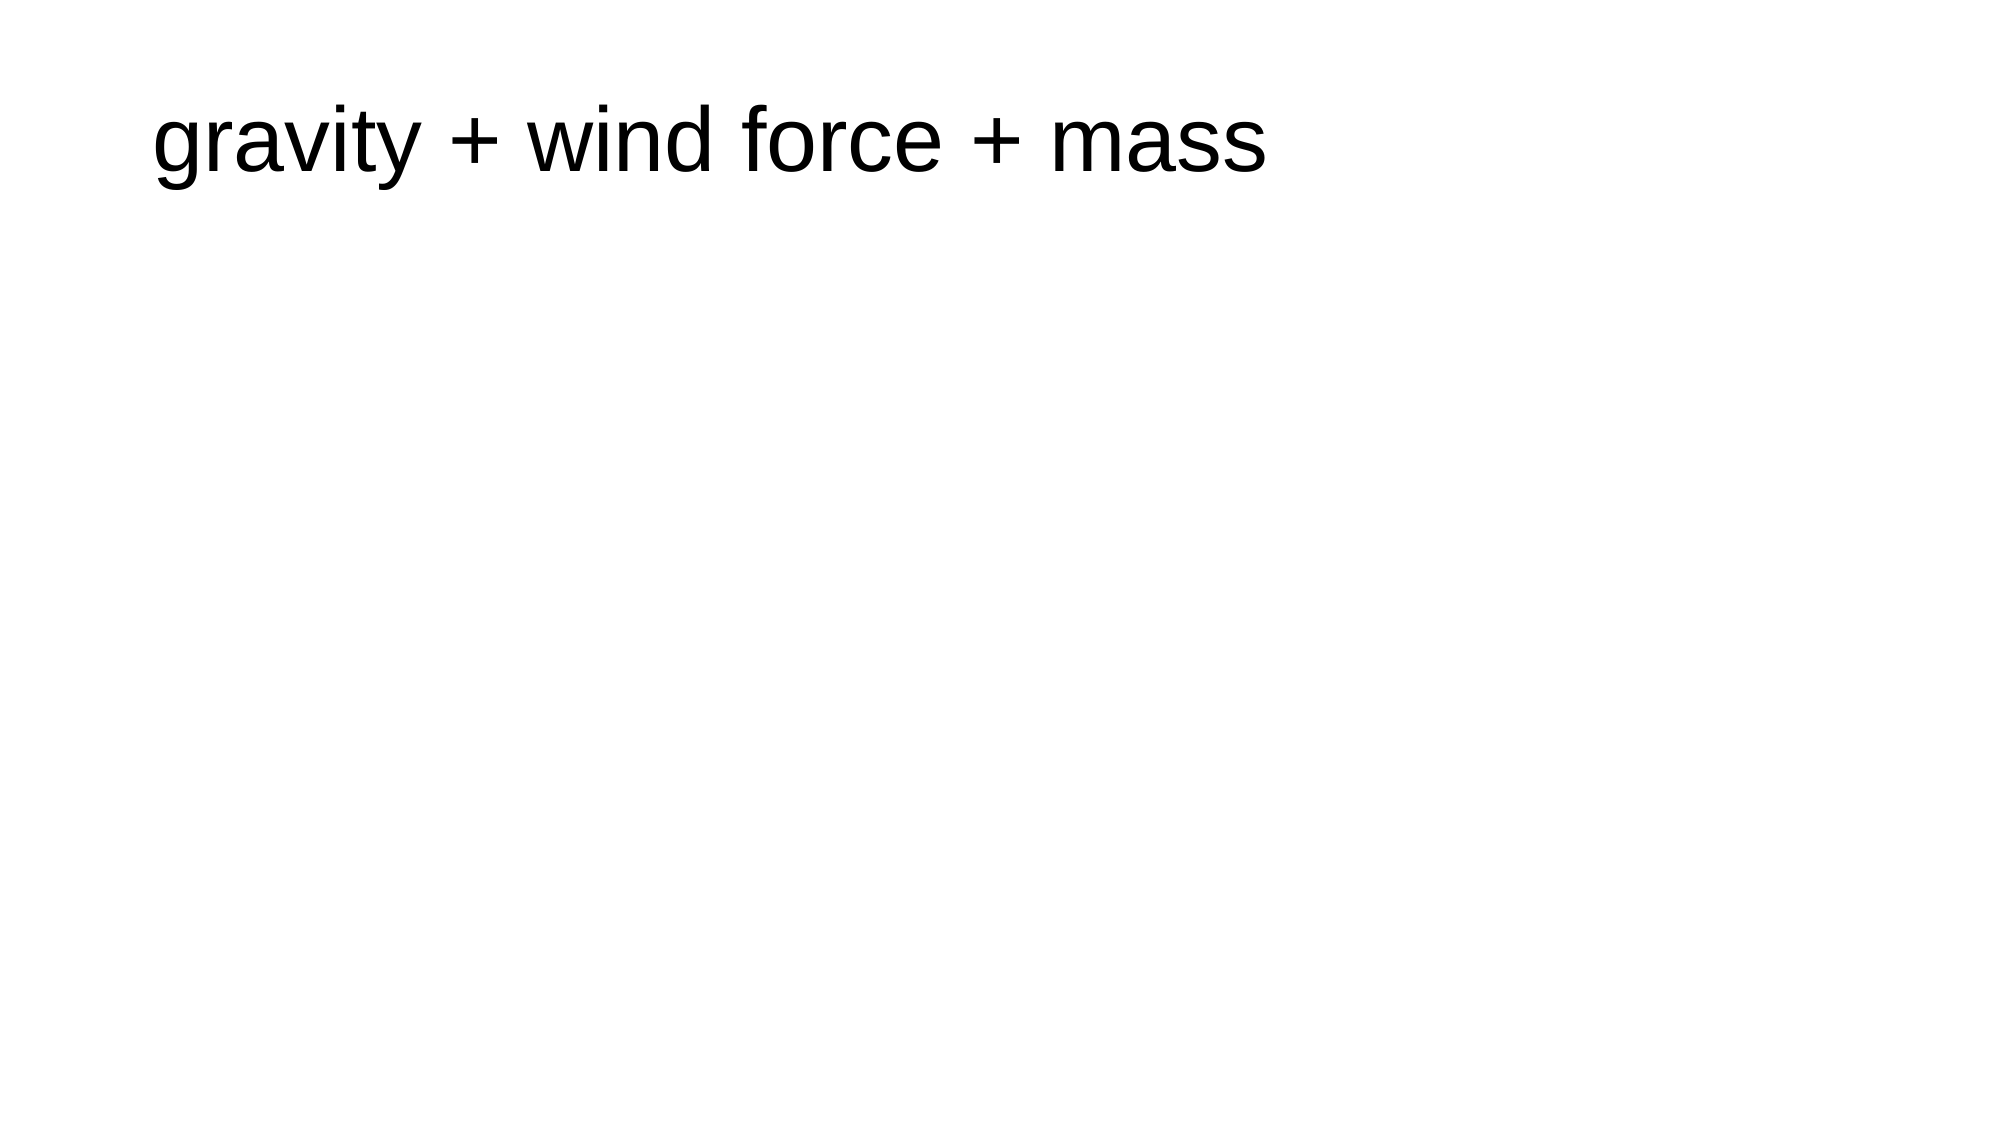

# gravity + wind force + mass